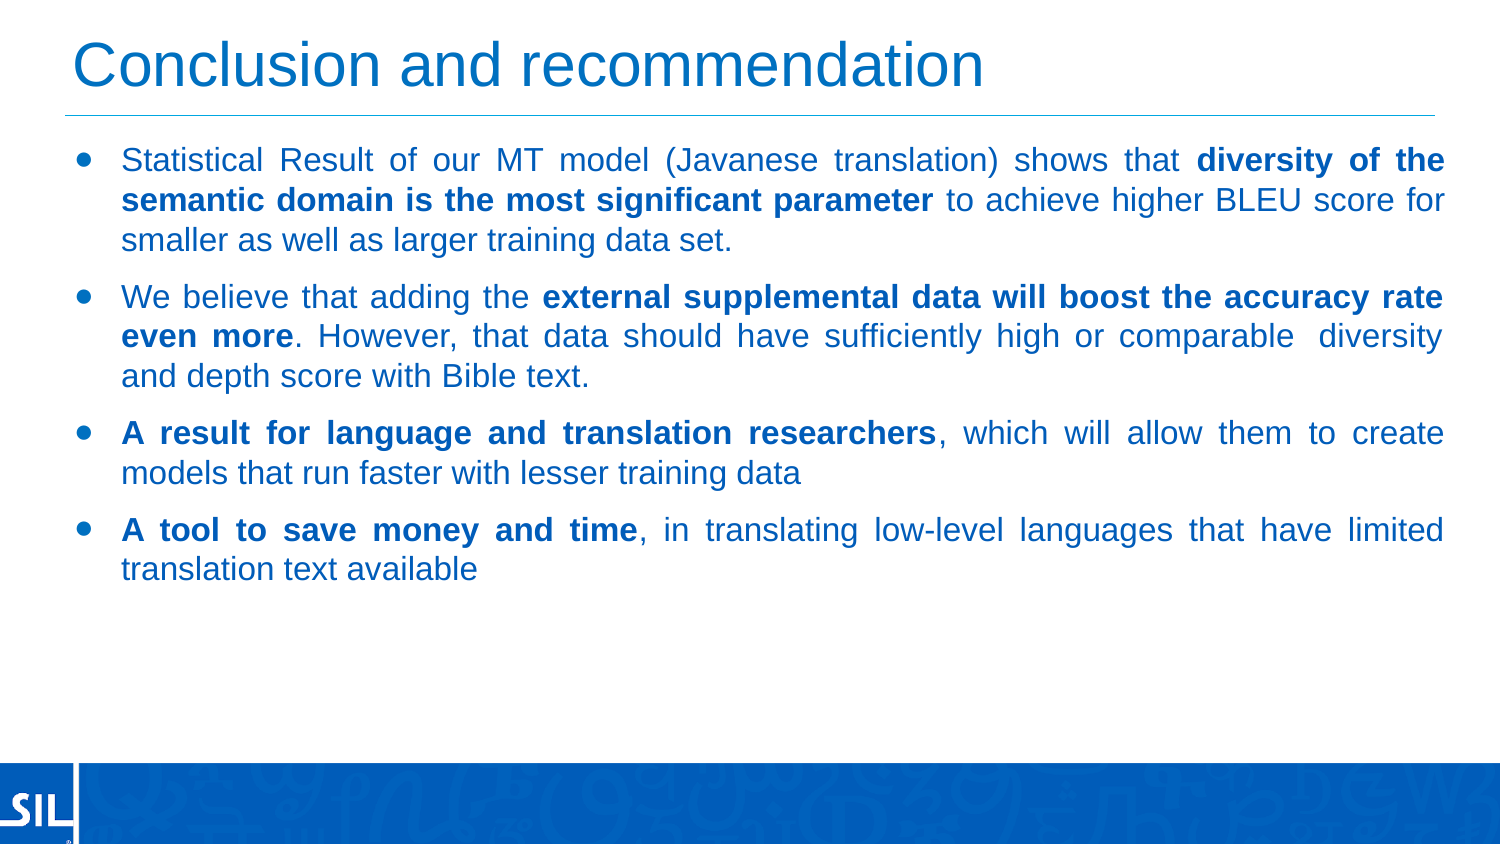

# Conclusion and recommendation
Statistical Result of our MT model (Javanese translation) shows that diversity of the semantic domain is the most significant parameter to achieve higher BLEU score for smaller as well as larger training data set.
We believe that adding the external supplemental data will boost the accuracy rate even more. However, that data should have sufficiently high or comparable  diversity and depth score with Bible text.
A result for language and translation researchers, which will allow them to create models that run faster with lesser training data
A tool to save money and time, in translating low-level languages that have limited translation text available